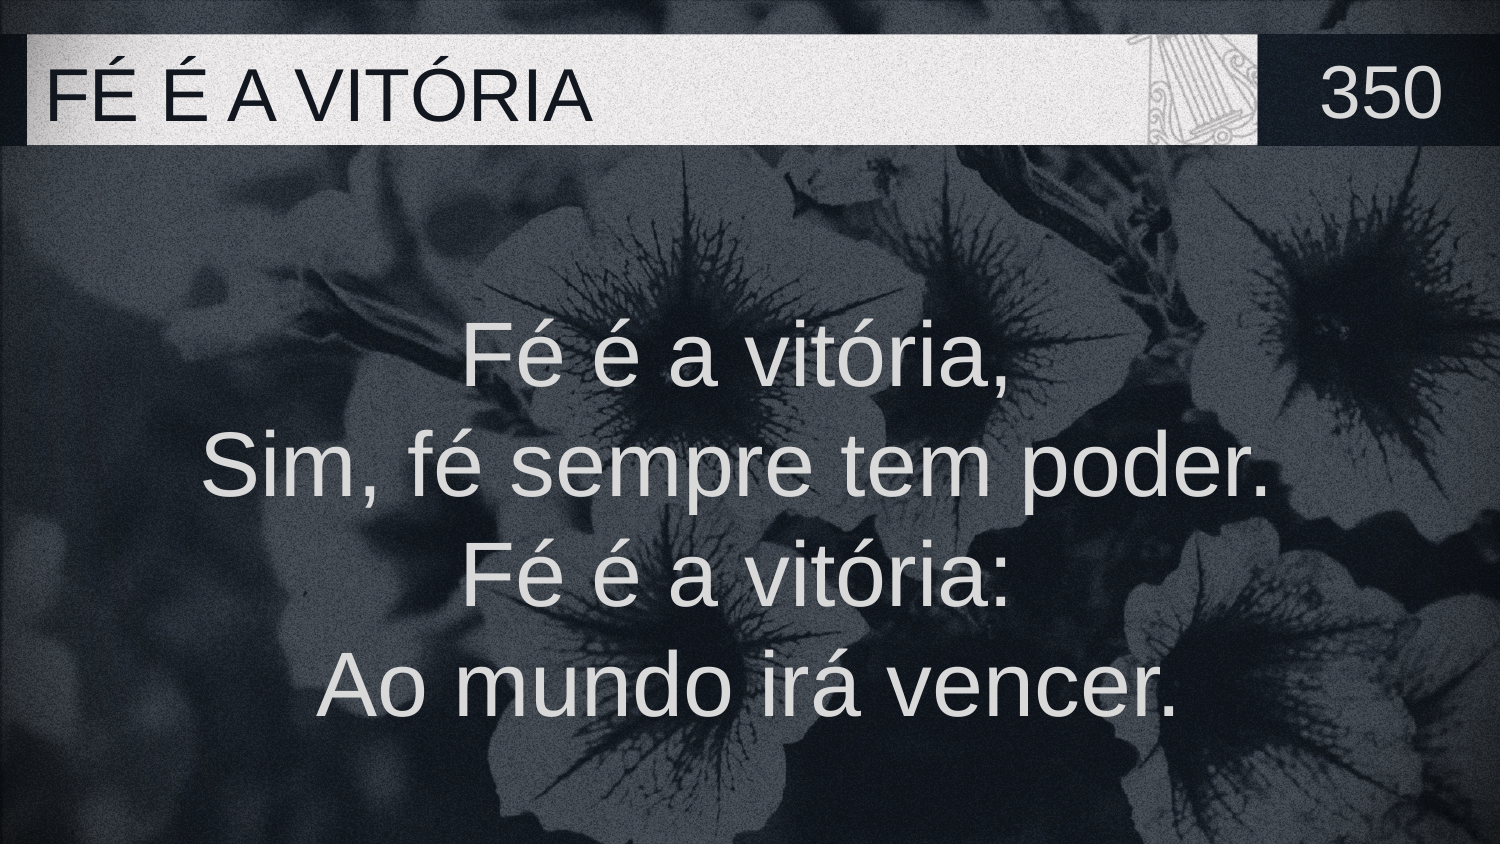

# FÉ É A VITÓRIA
350
Fé é a vitória,
Sim, fé sempre tem poder.
Fé é a vitória:
Ao mundo irá vencer.